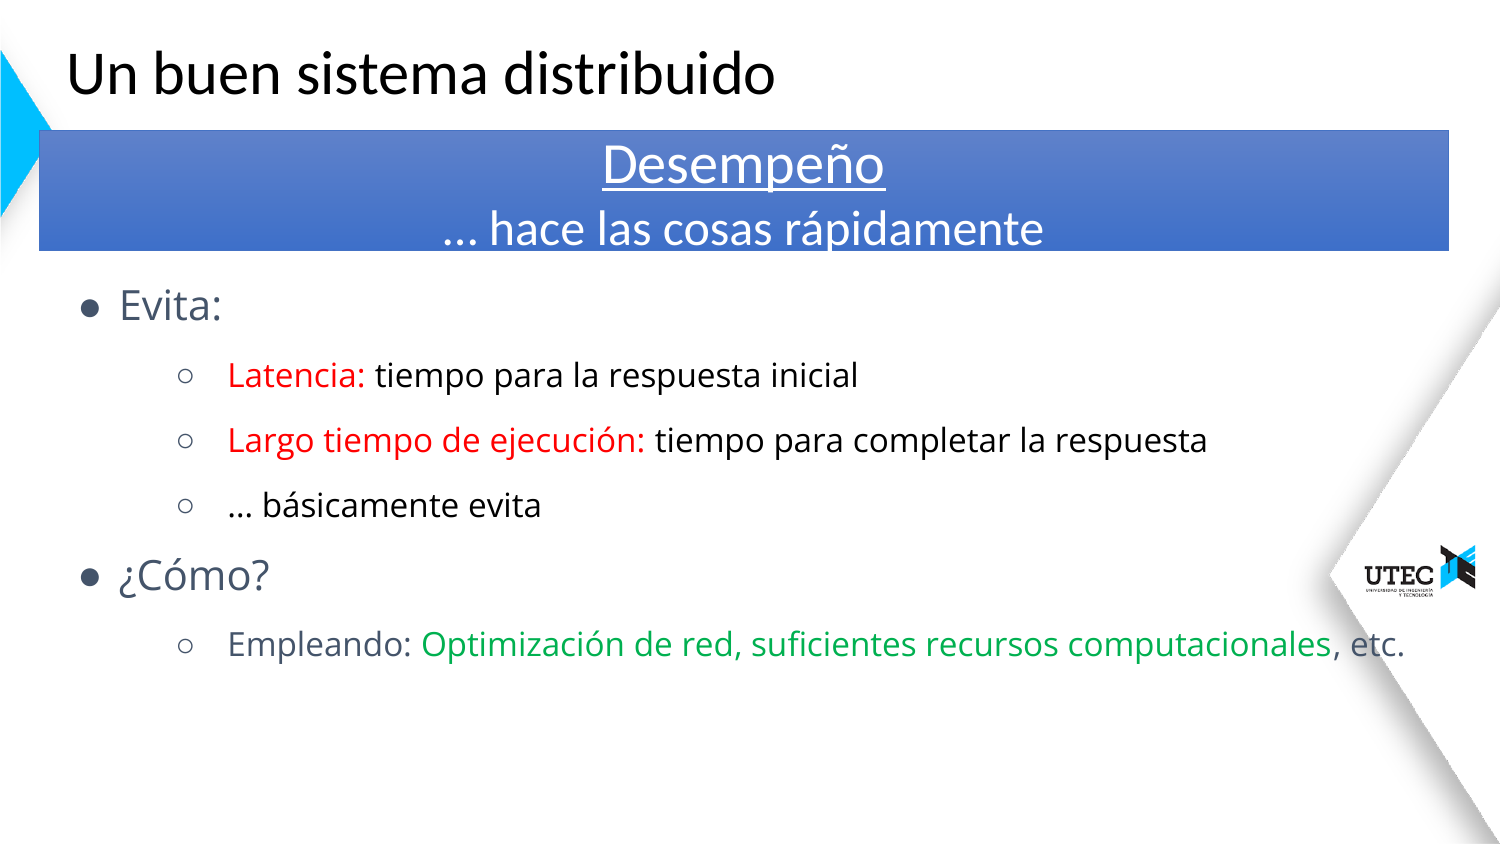

# Un buen sistema distribuido
Desempeño
… hace las cosas rápidamente
Evita:
Latencia: tiempo para la respuesta inicial
Largo tiempo de ejecución: tiempo para completar la respuesta
… básicamente evita
¿Cómo?
Empleando: Optimización de red, suficientes recursos computacionales, etc.